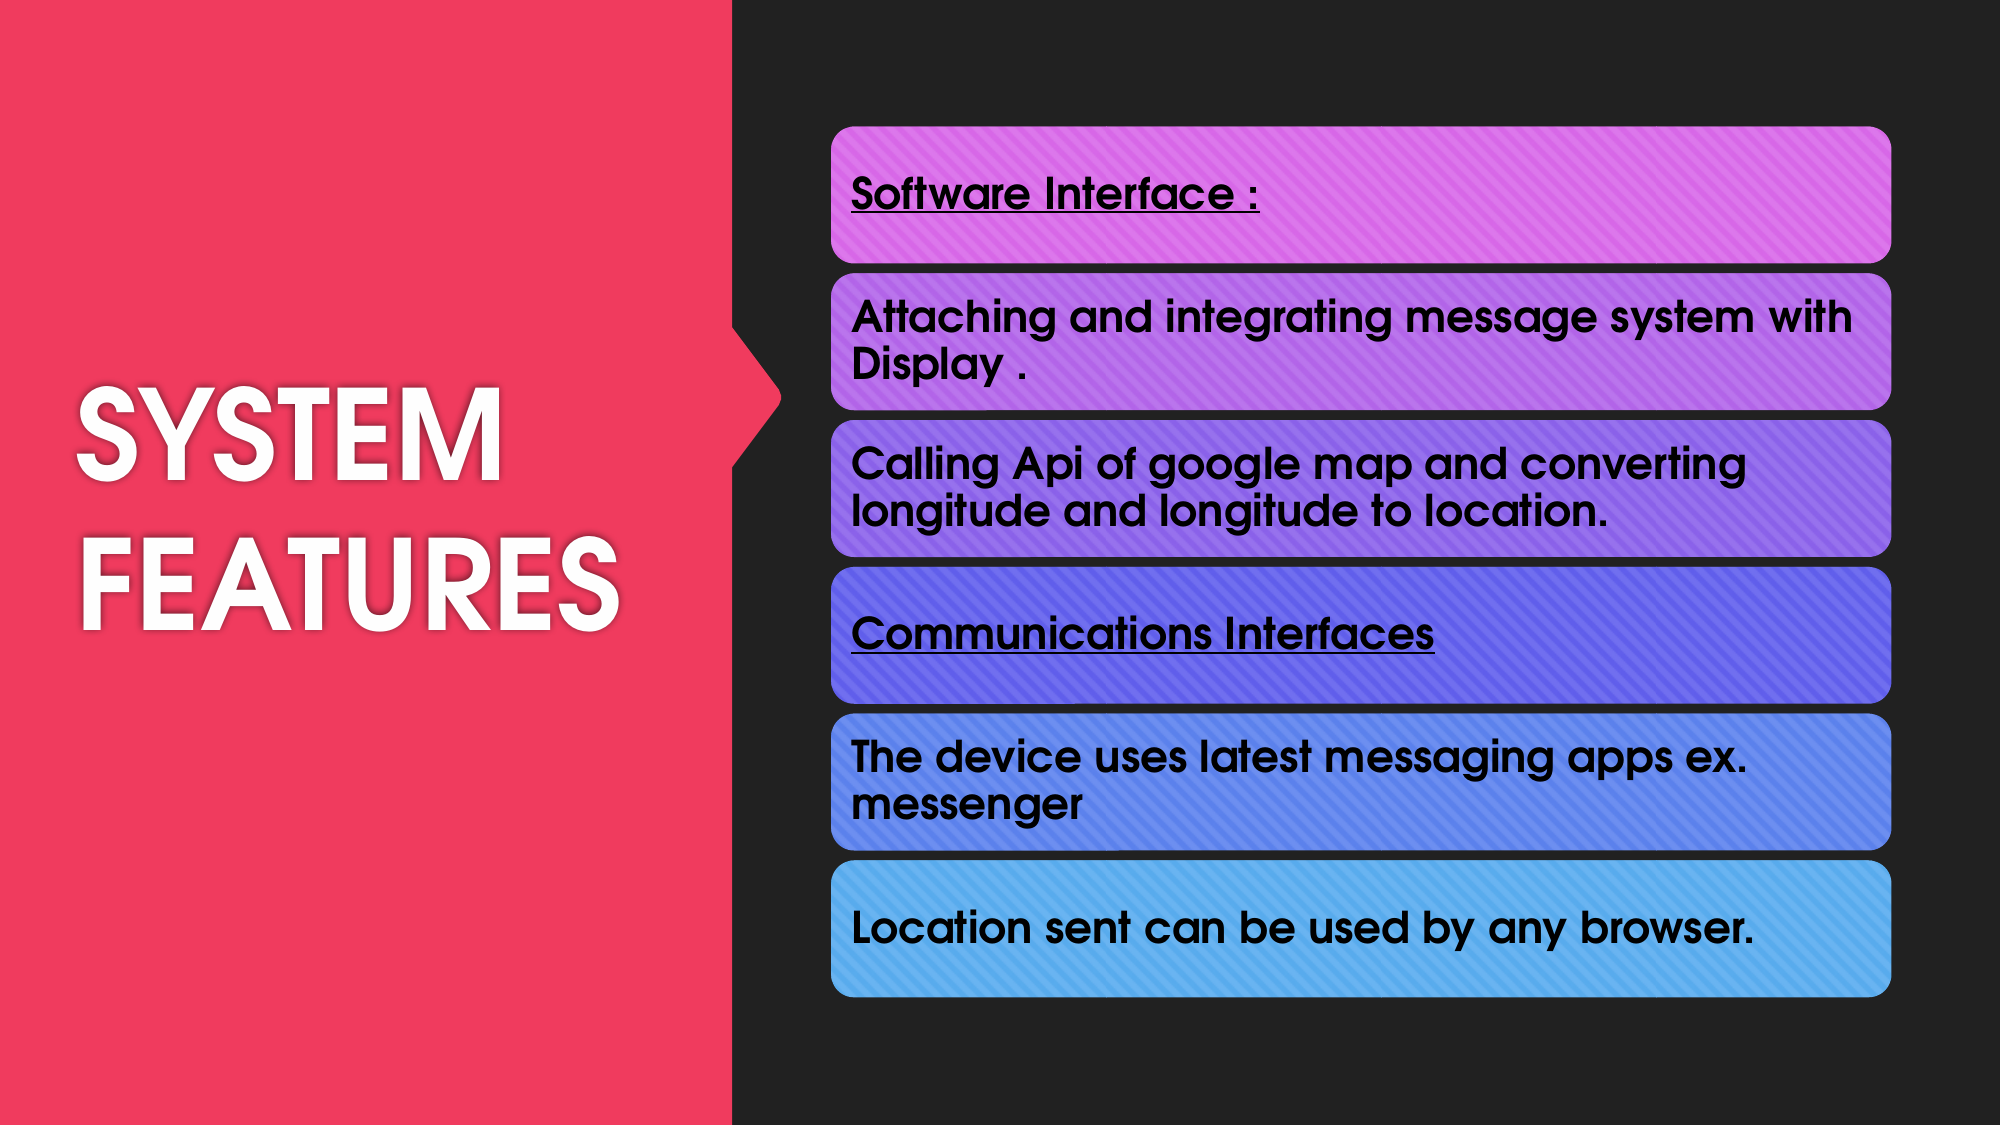

Software Interface :
Attaching and integrating message system with Display .
Calling Api of google map and converting longitude and longitude to location.
Communications Interfaces
The device uses latest messaging apps ex. messenger
Location sent can be used by any browser.

SYSTEM FEATURES